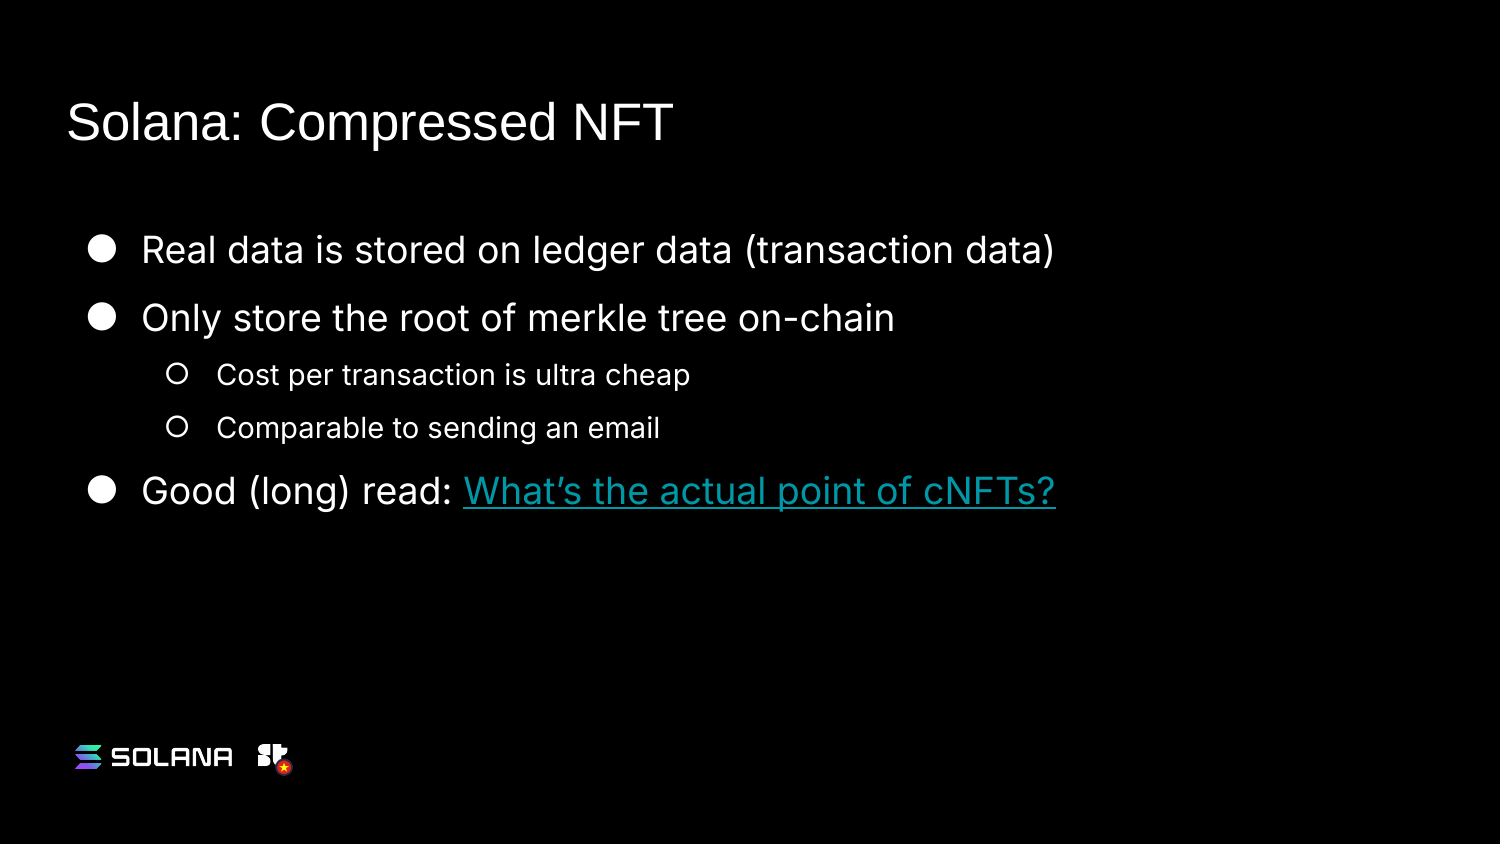

# Solana: Compressed NFT
Real data is stored on ledger data (transaction data)
Only store the root of merkle tree on-chain
Cost per transaction is ultra cheap
Comparable to sending an email
Good (long) read: What’s the actual point of cNFTs?